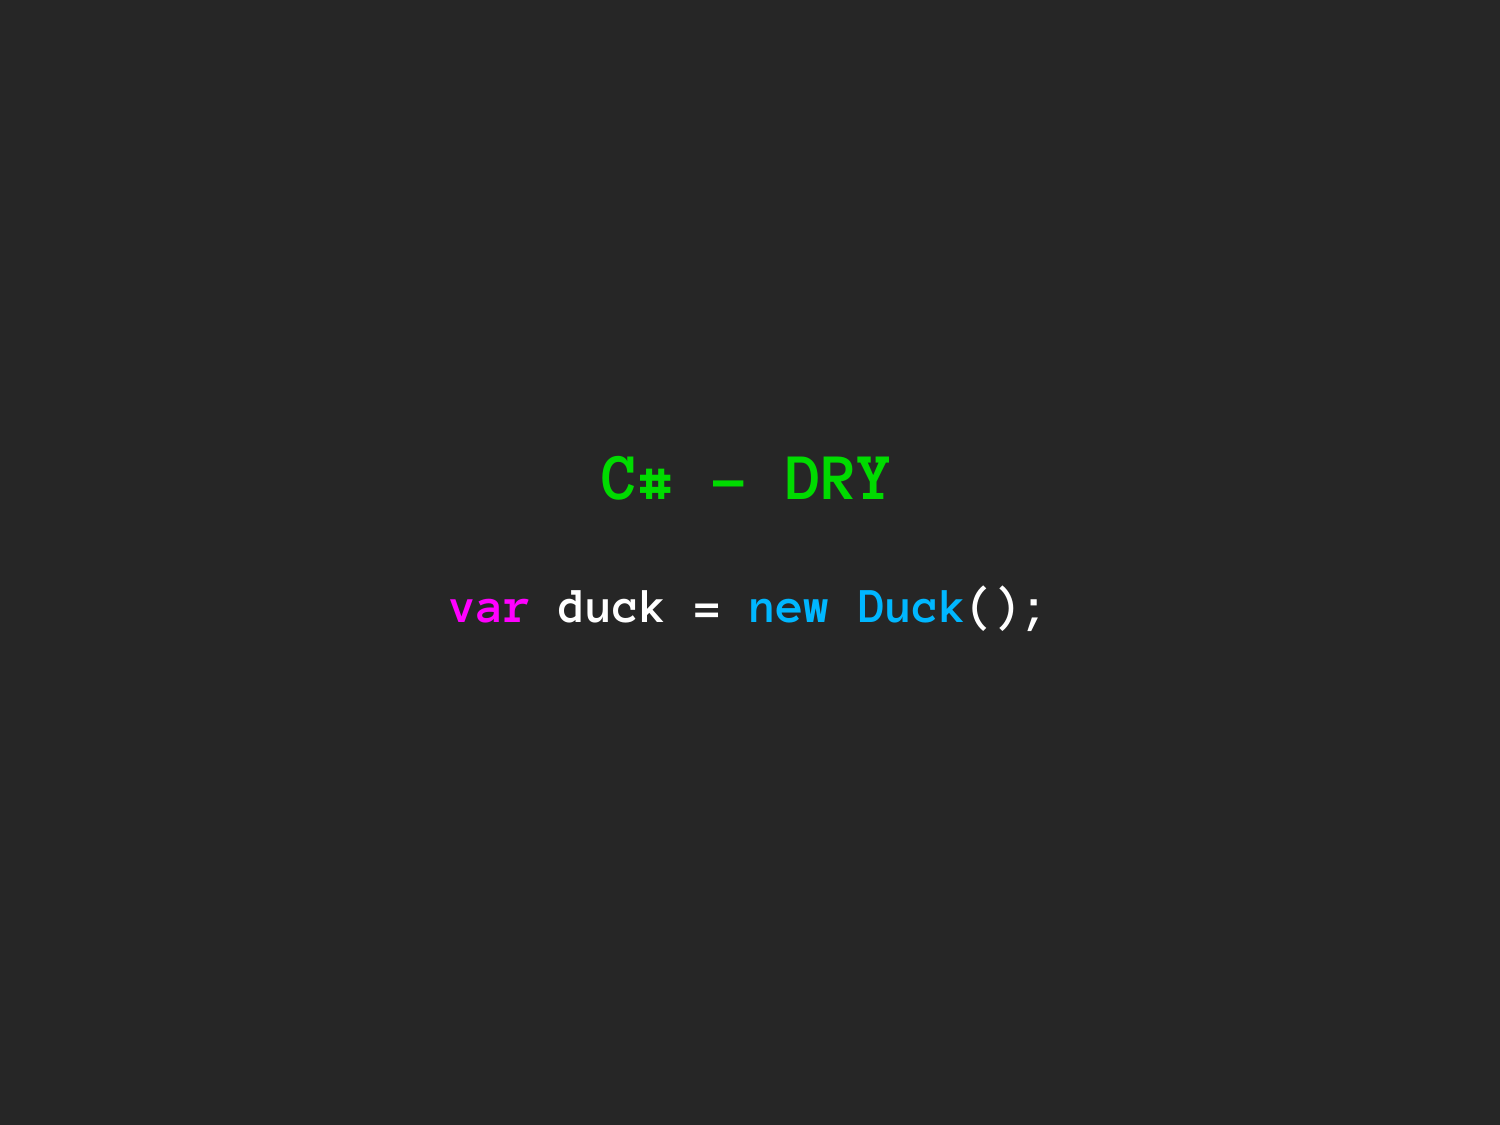

# C# - DRY var duck = new Duck();